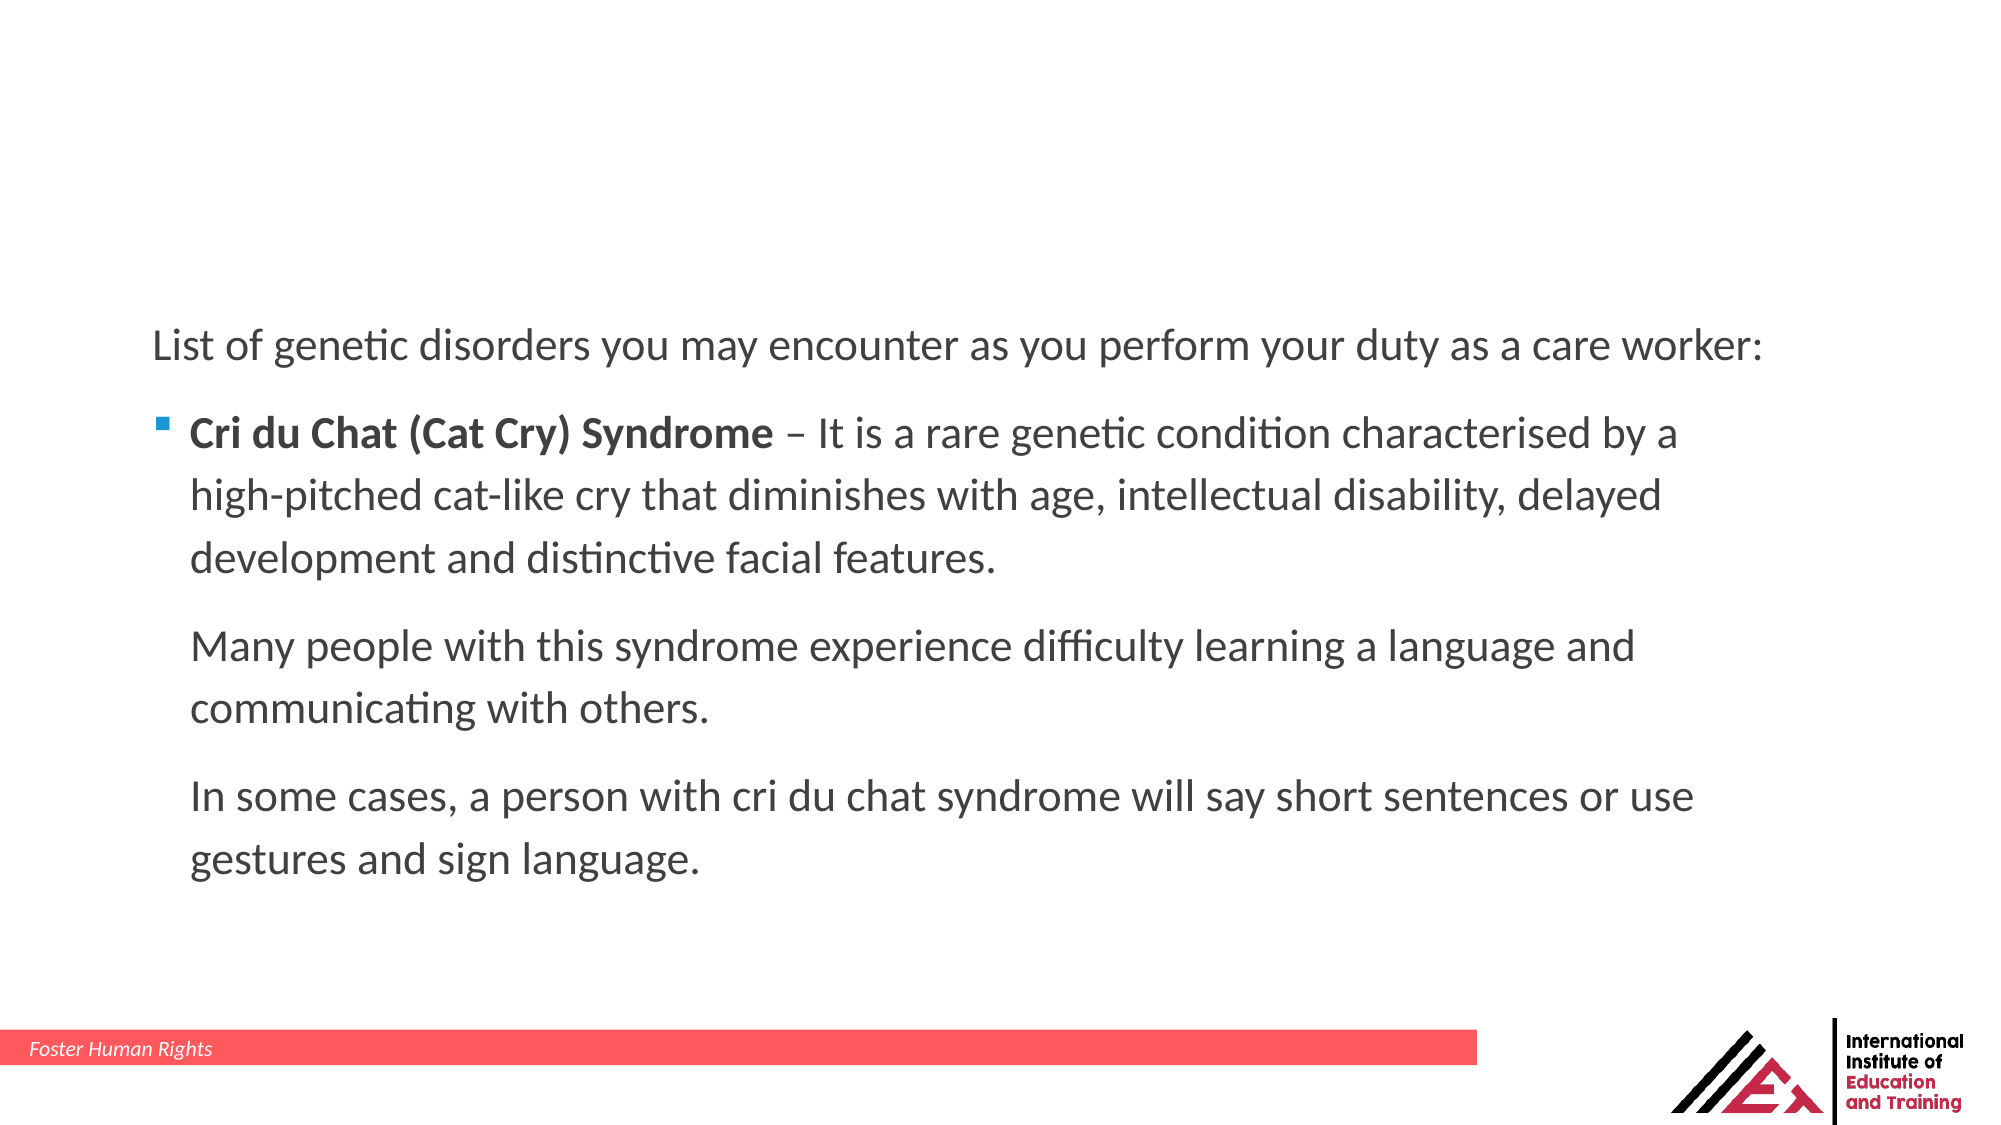

List of genetic disorders you may encounter as you perform your duty as a care worker:
Cri du Chat (Cat Cry) Syndrome – It is a rare genetic condition characterised by a high-pitched cat-like cry that diminishes with age, intellectual disability, delayed development and distinctive facial features.
Many people with this syndrome experience difficulty learning a language and communicating with others.
In some cases, a person with cri du chat syndrome will say short sentences or use gestures and sign language.
Foster Human Rights